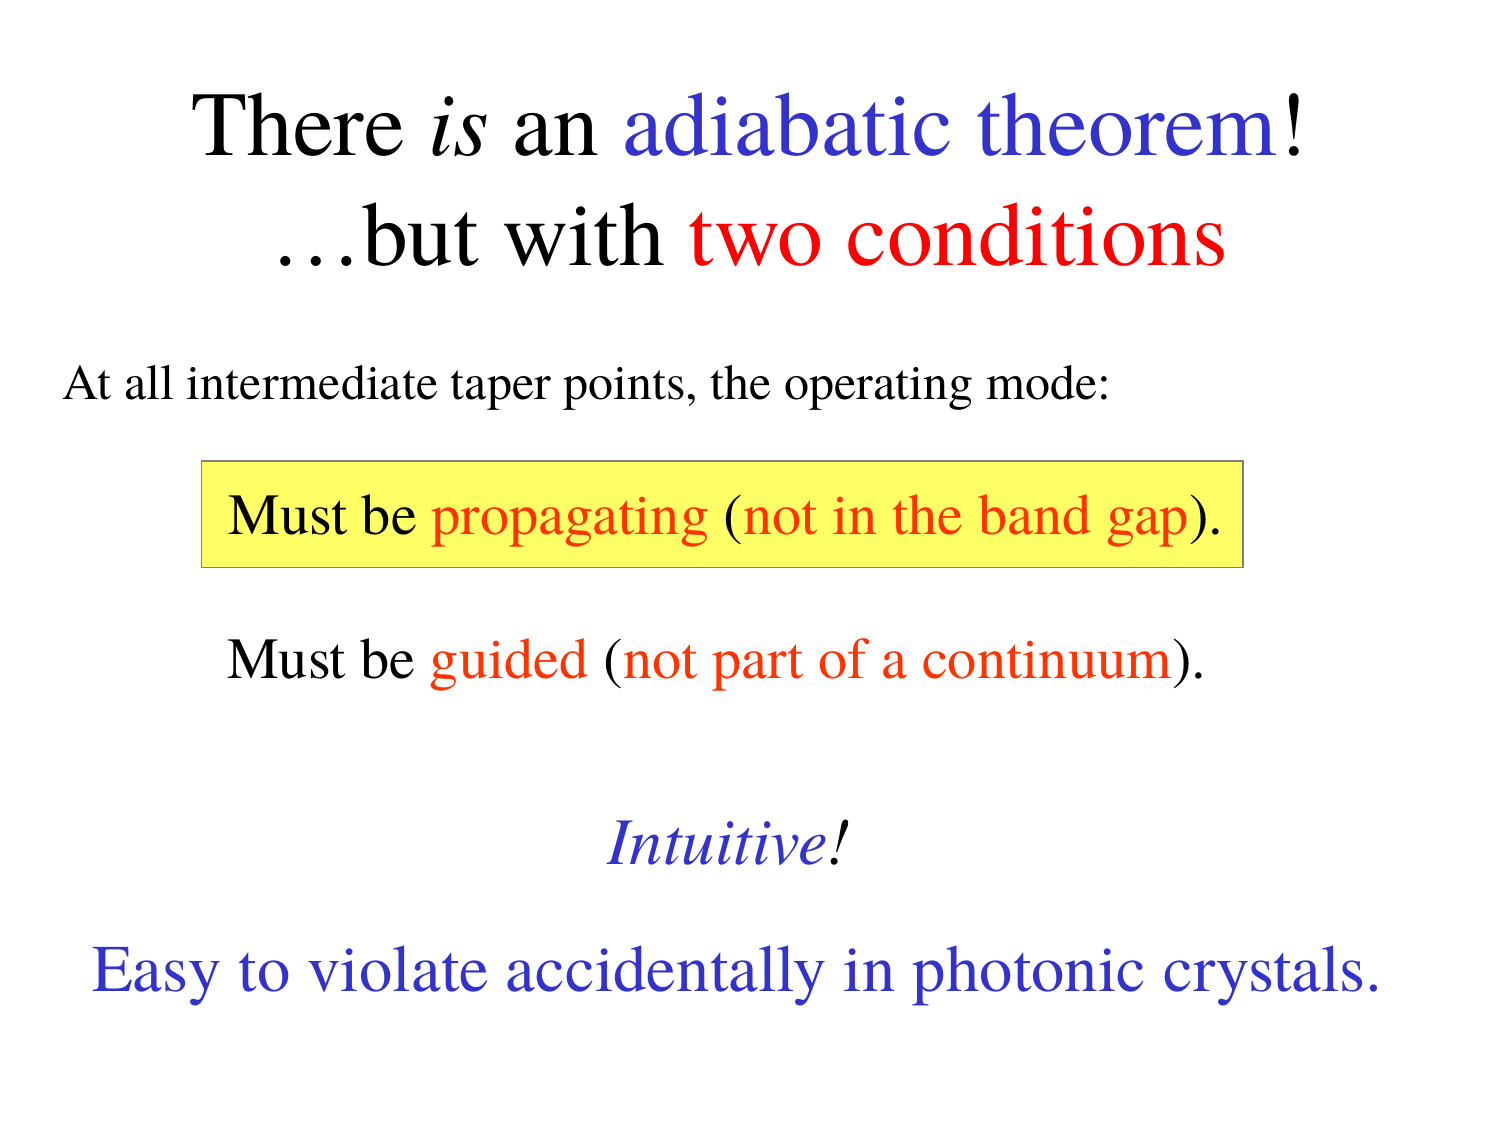

There is an adiabatic theorem!
…but with two conditions
At all intermediate taper points, the operating mode:

Must be propagating (not in the band gap).
Must be guided (not part of a continuum).
Intuitive!
Easy to violate accidentally in photonic crystals.